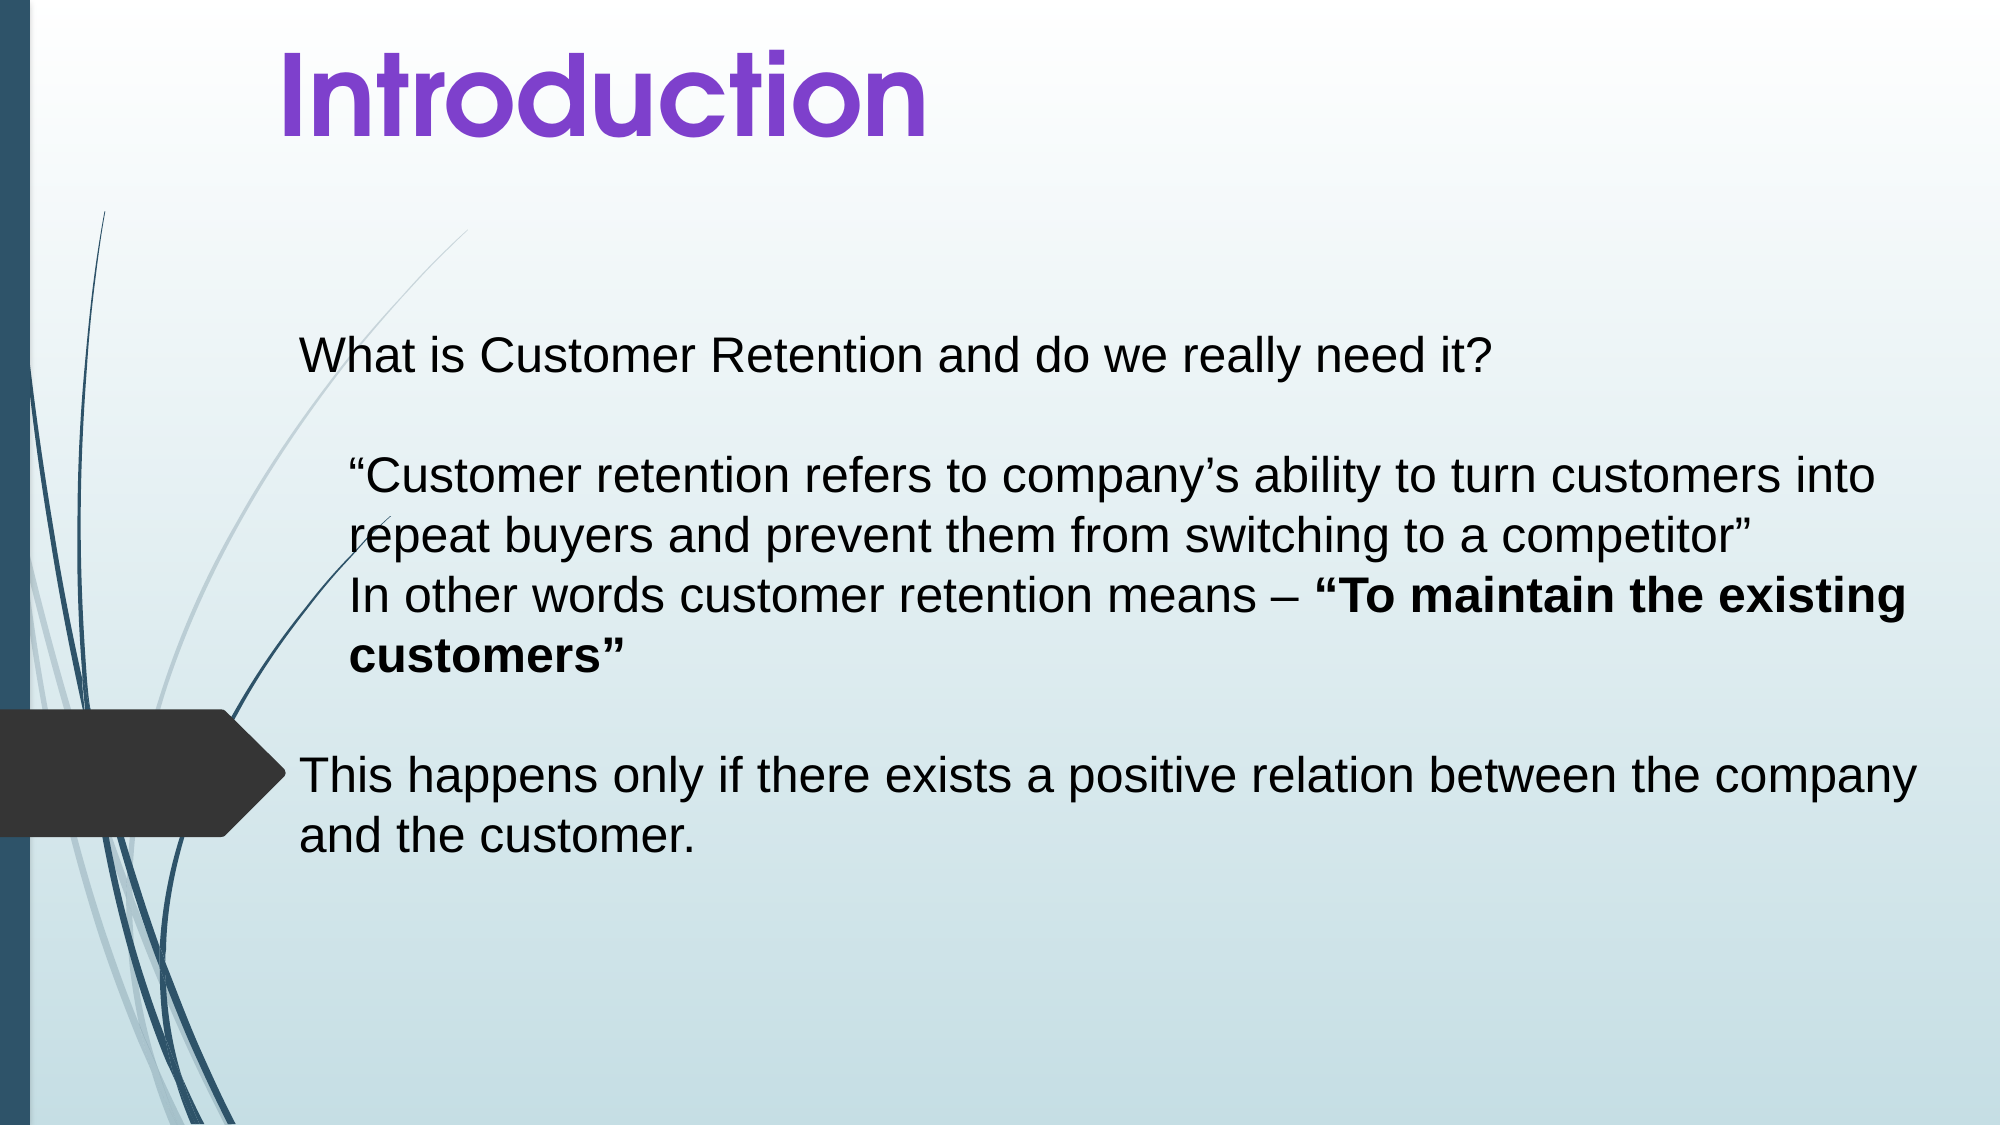

Introduction
What is Customer Retention and do we really need it?

“Customer retention refers to company’s ability to turn customers into repeat buyers and prevent them from switching to a competitor”
In other words customer retention means – “To maintain the existing customers”

This happens only if there exists a positive relation between the company and the customer.